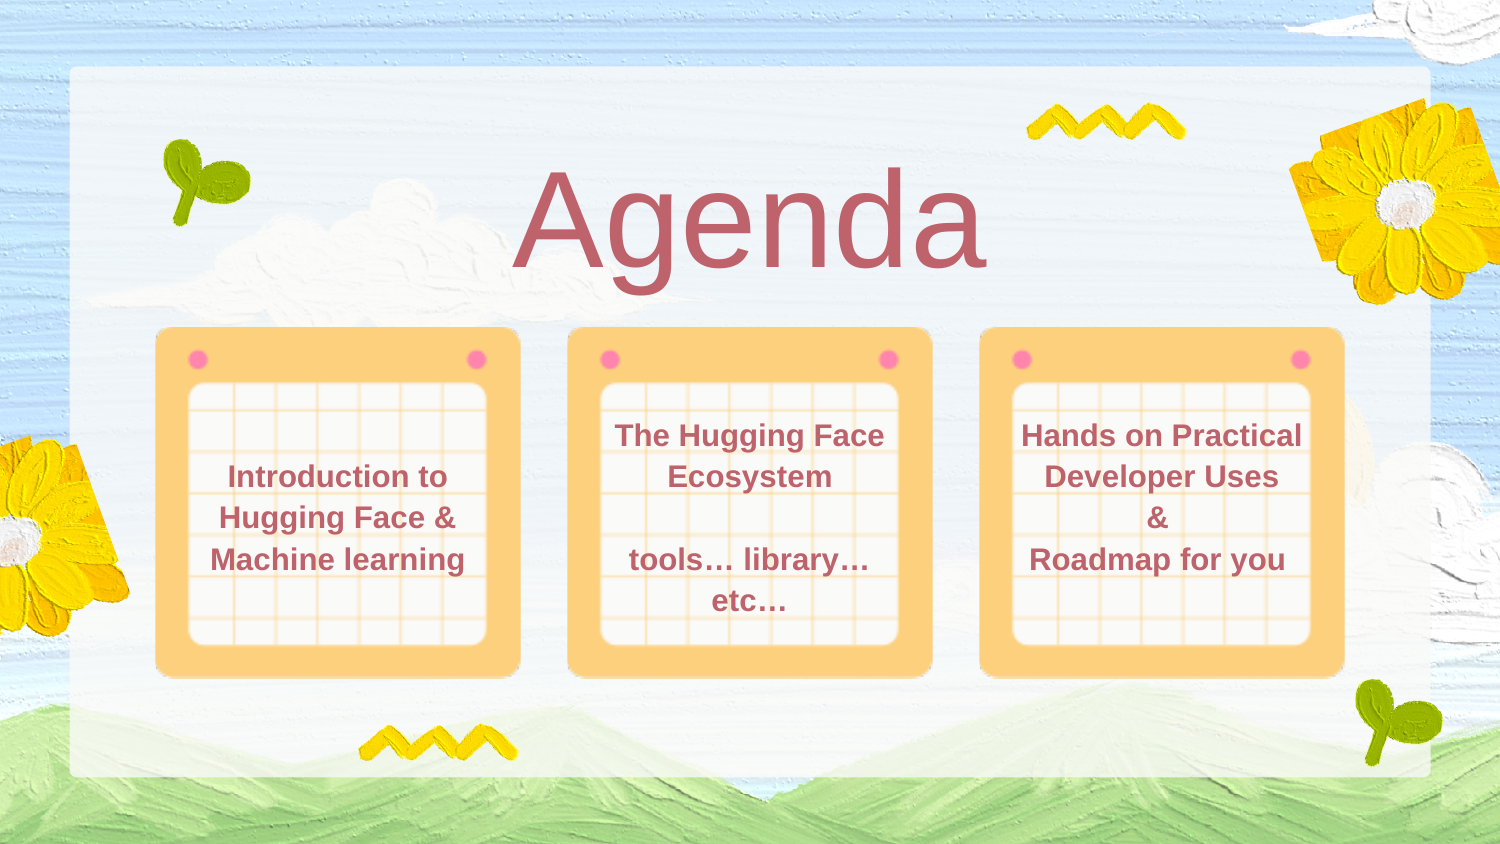

Agenda

Introduction to Hugging Face & Machine learning
The Hugging Face Ecosystem

tools… library… etc…
Hands on Practical Developer Uses
&
Roadmap for you